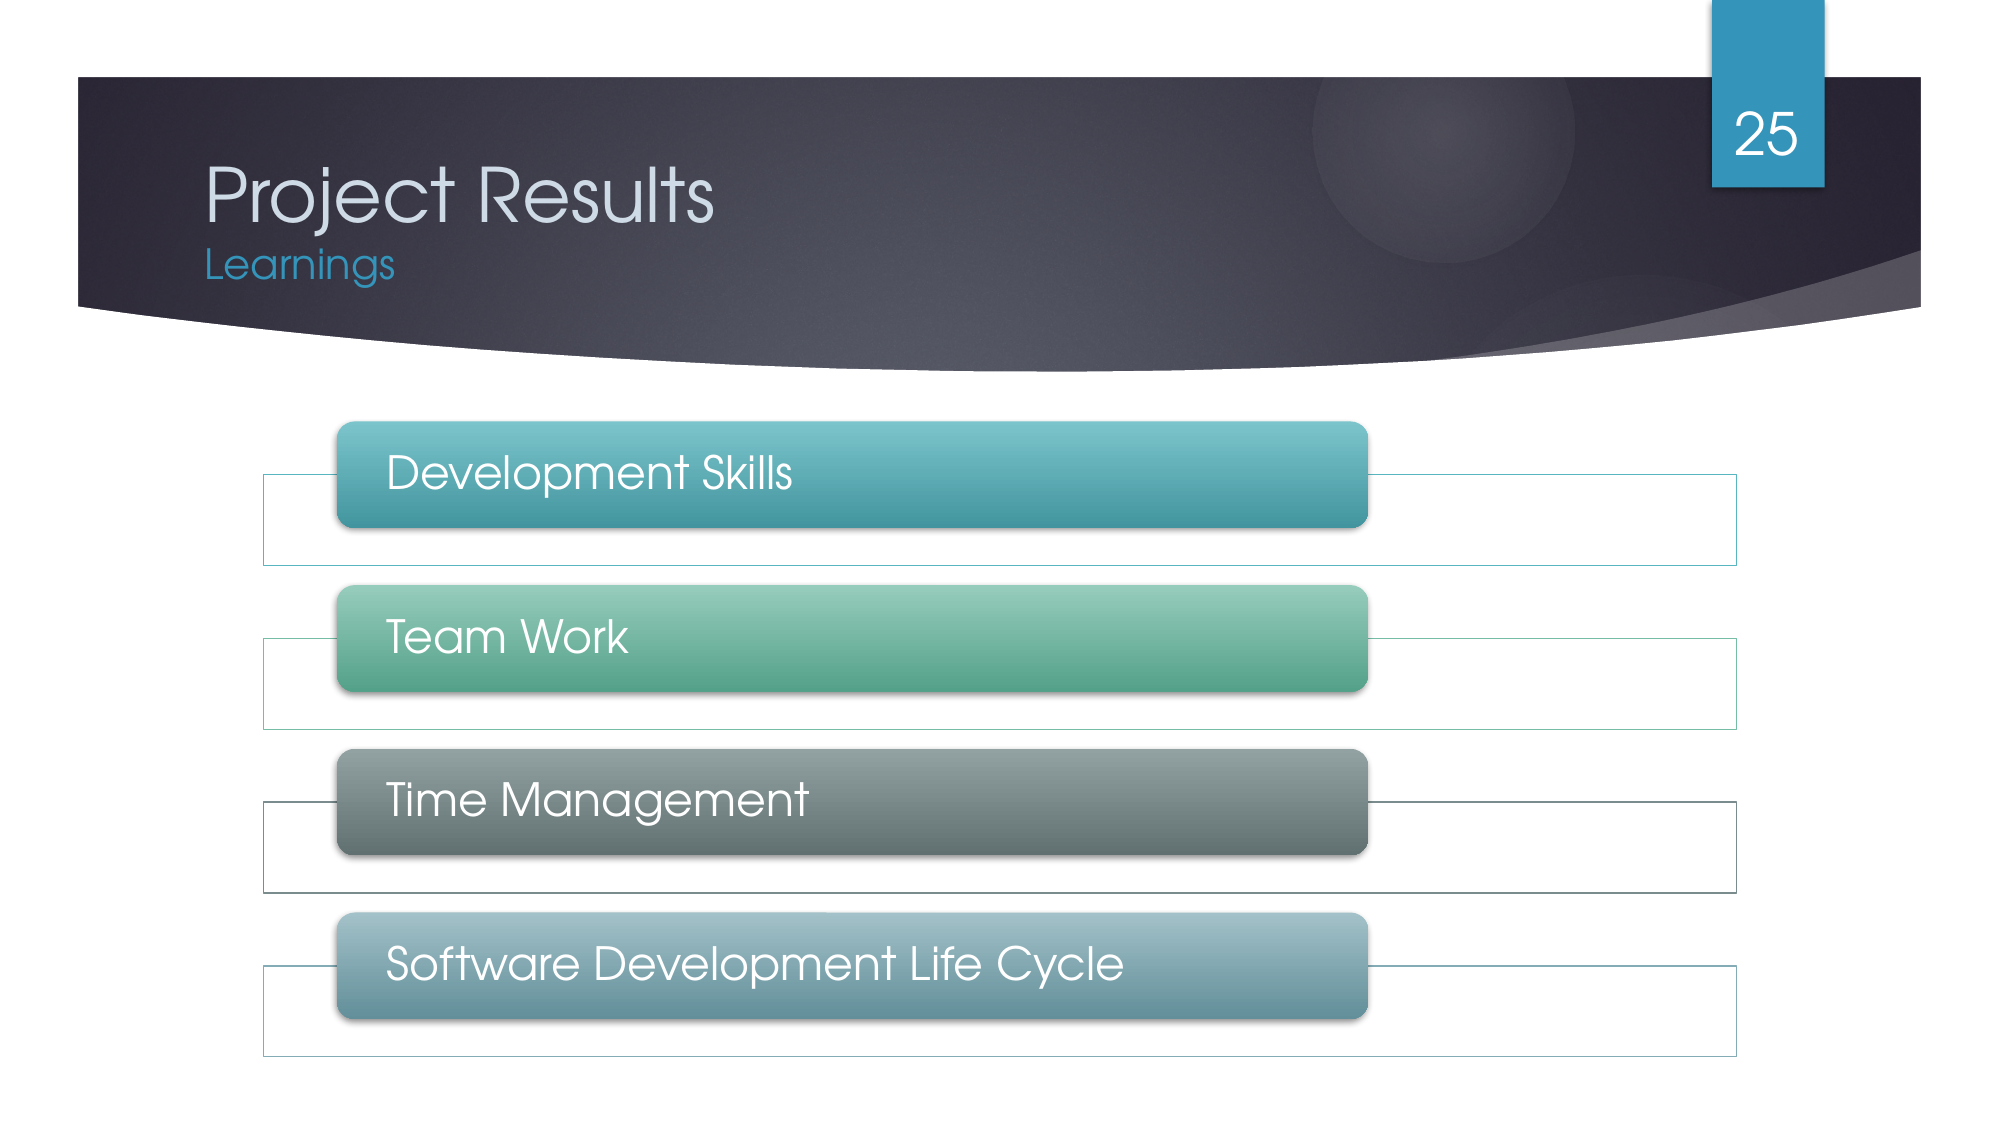

25
# Project Results Learnings
Development Skills
Team Work
Time Management
Software Development Life Cycle